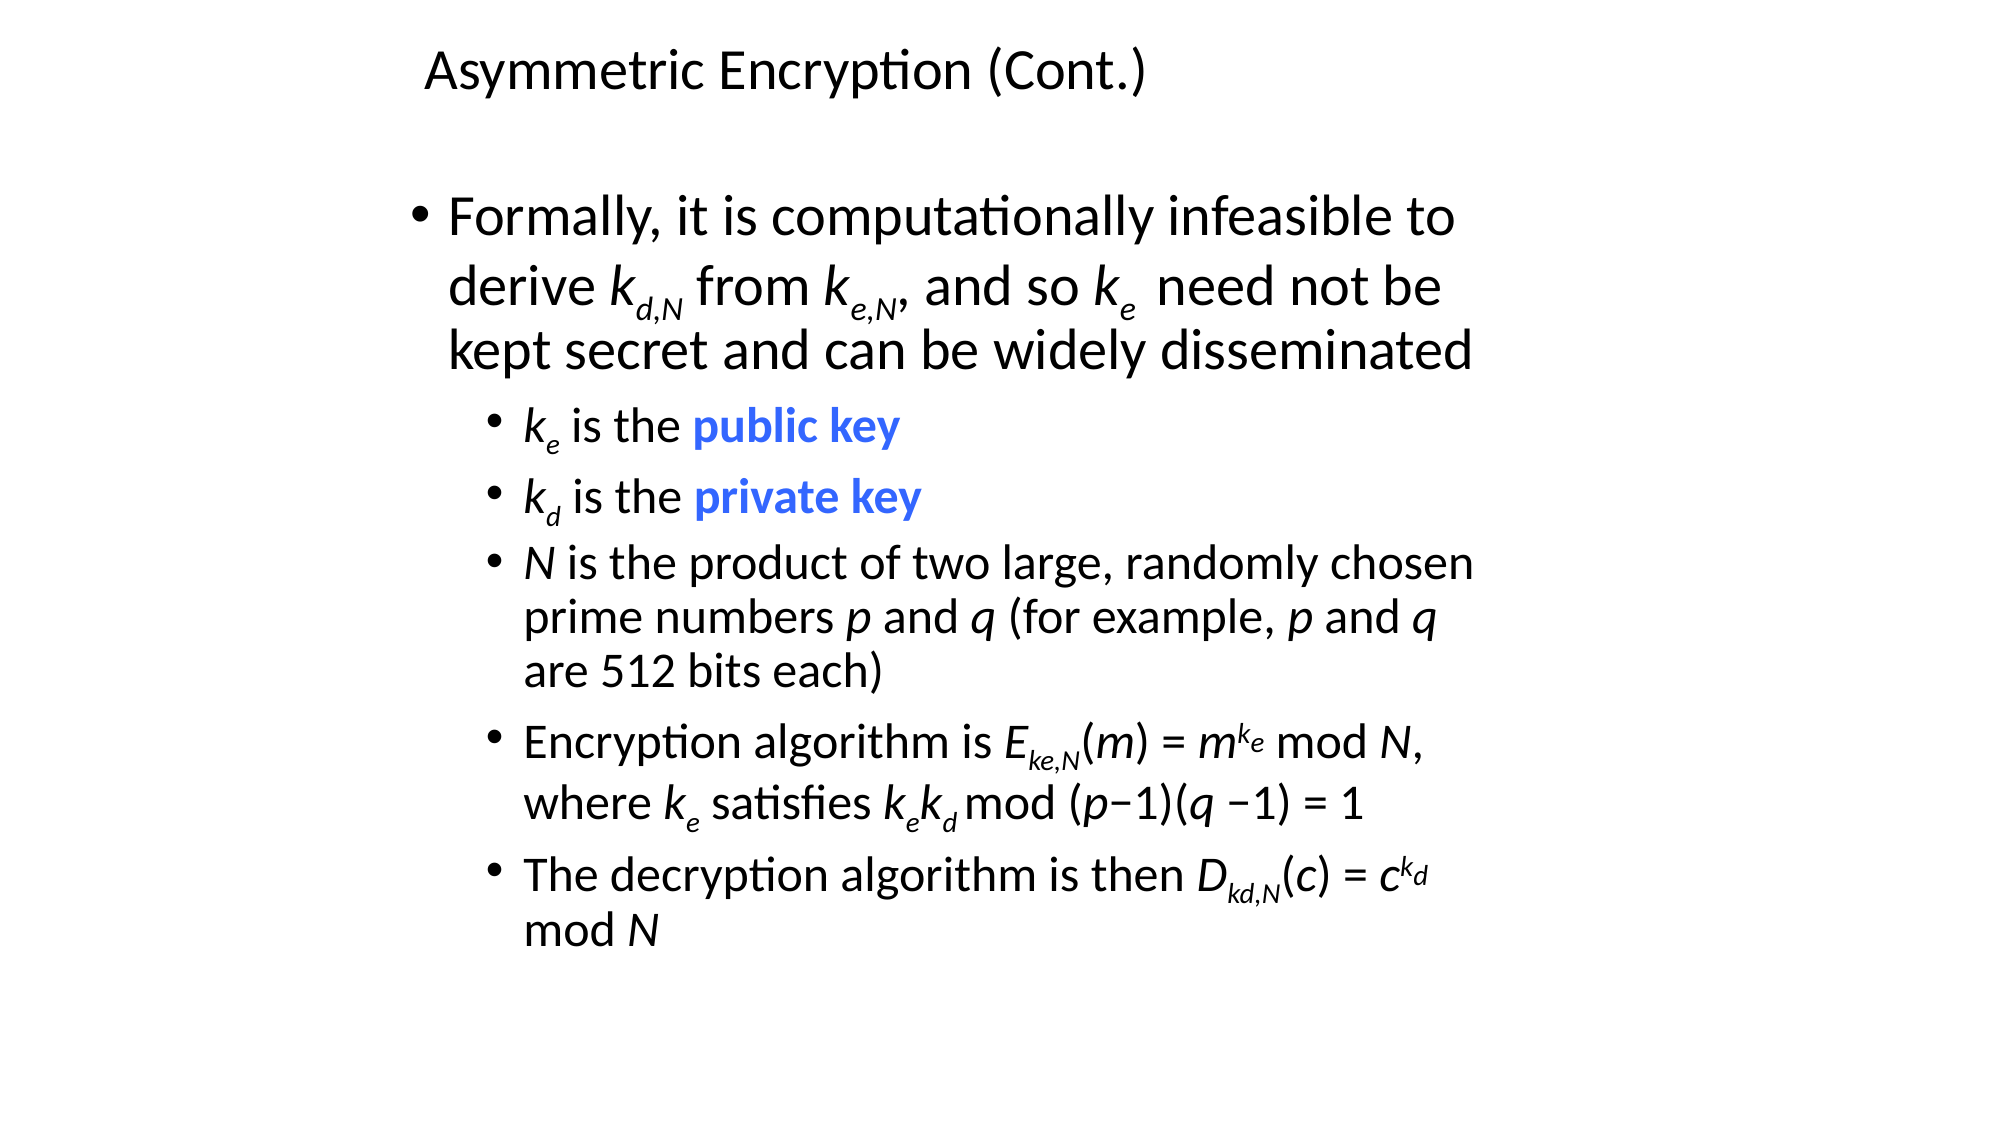

# Asymmetric Encryption (Cont.)
Formally, it is computationally infeasible to derive kd,N from ke,N, and so ke  need not be kept secret and can be widely disseminated
ke is the public key
kd is the private key
N is the product of two large, randomly chosen prime numbers p and q (for example, p and q are 512 bits each)
Encryption algorithm is Eke,N(m) = mke mod N, where ke satisfies kekd mod (p−1)(q −1) = 1
The decryption algorithm is then Dkd,N(c) = ckd mod N